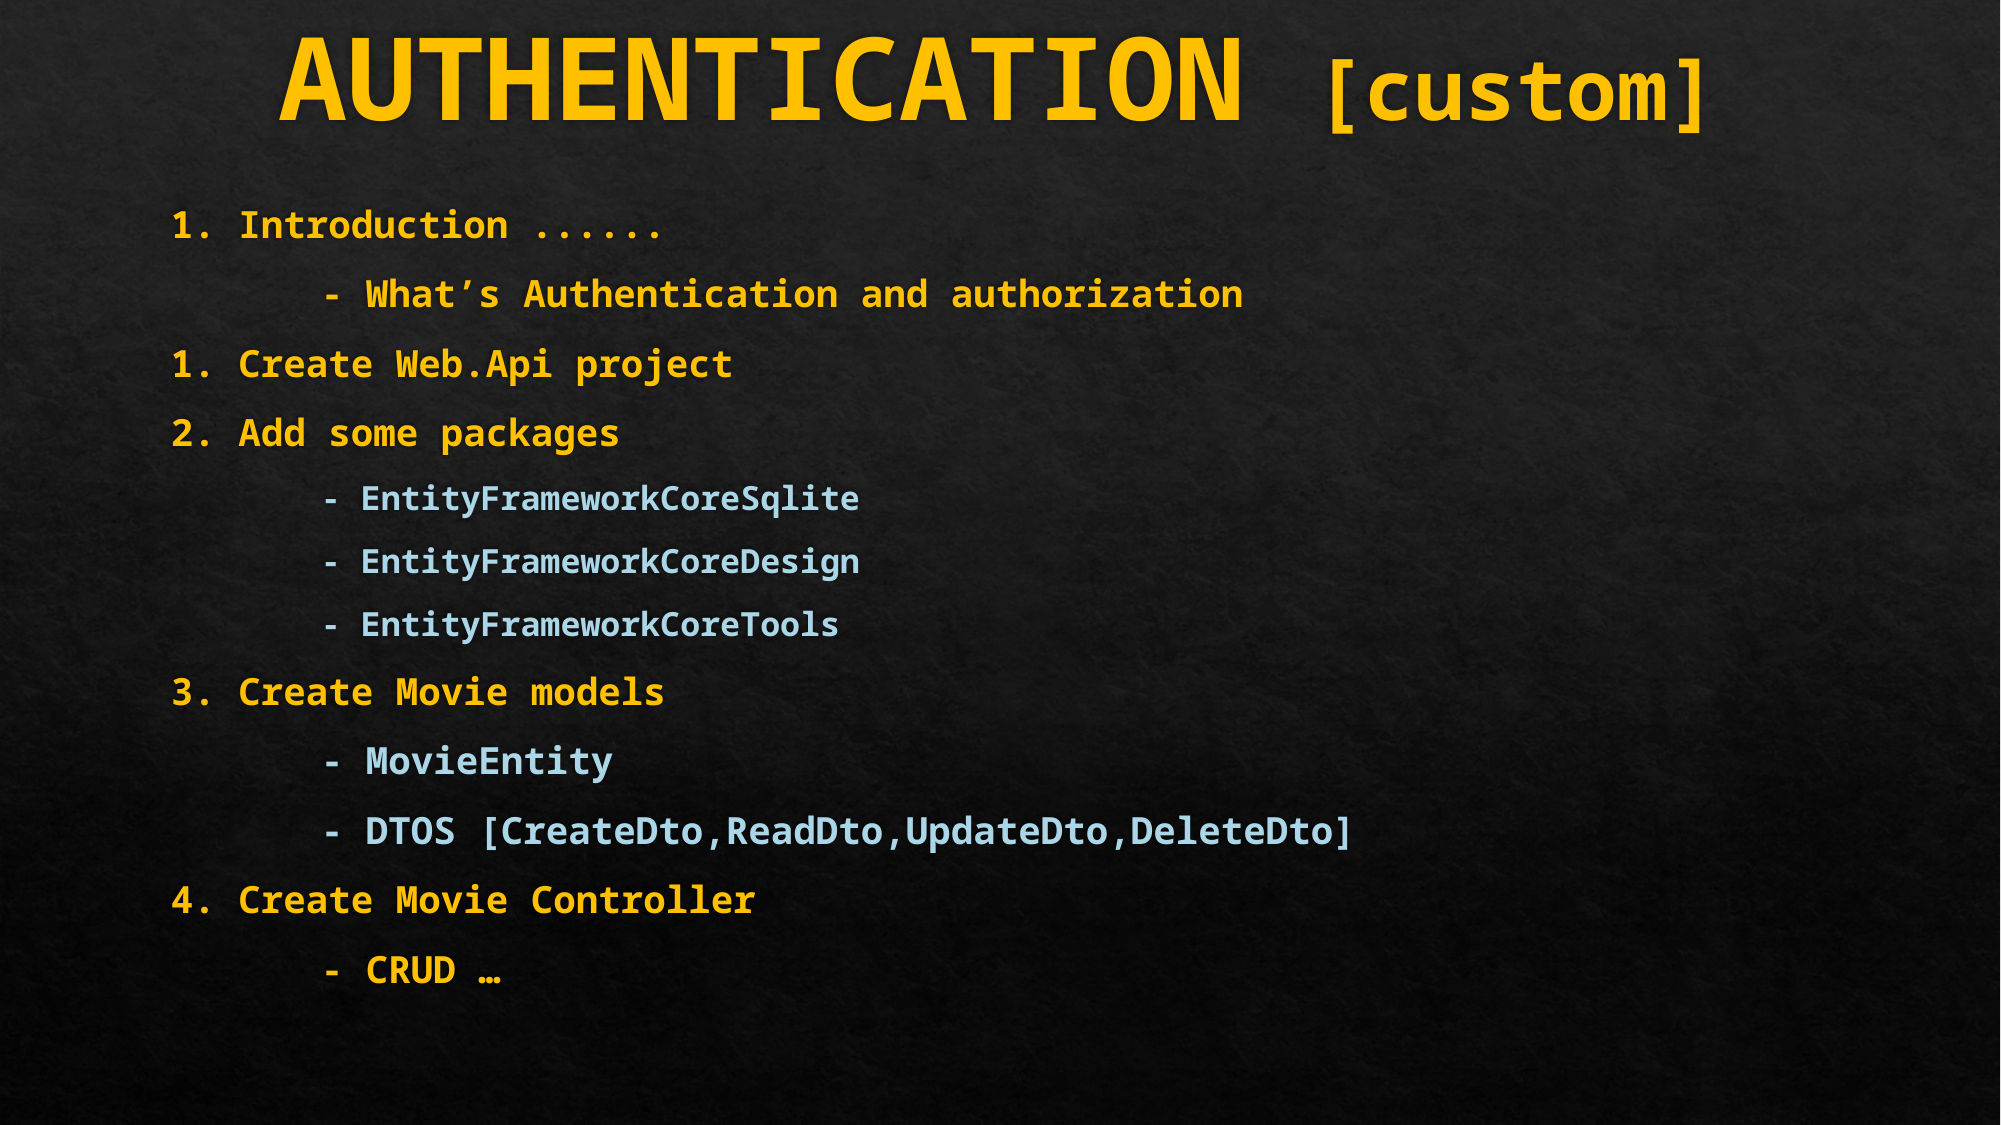

# AUTHENTICATION [custom]
1. Introduction ......
	- What’s Authentication and authorization
1. Create Web.Api project
2. Add some packages
	- EntityFrameworkCoreSqlite
	- EntityFrameworkCoreDesign
	- EntityFrameworkCoreTools
3. Create Movie models
	- MovieEntity
	- DTOS [CreateDto,ReadDto,UpdateDto,DeleteDto]
4. Create Movie Controller
	- CRUD …